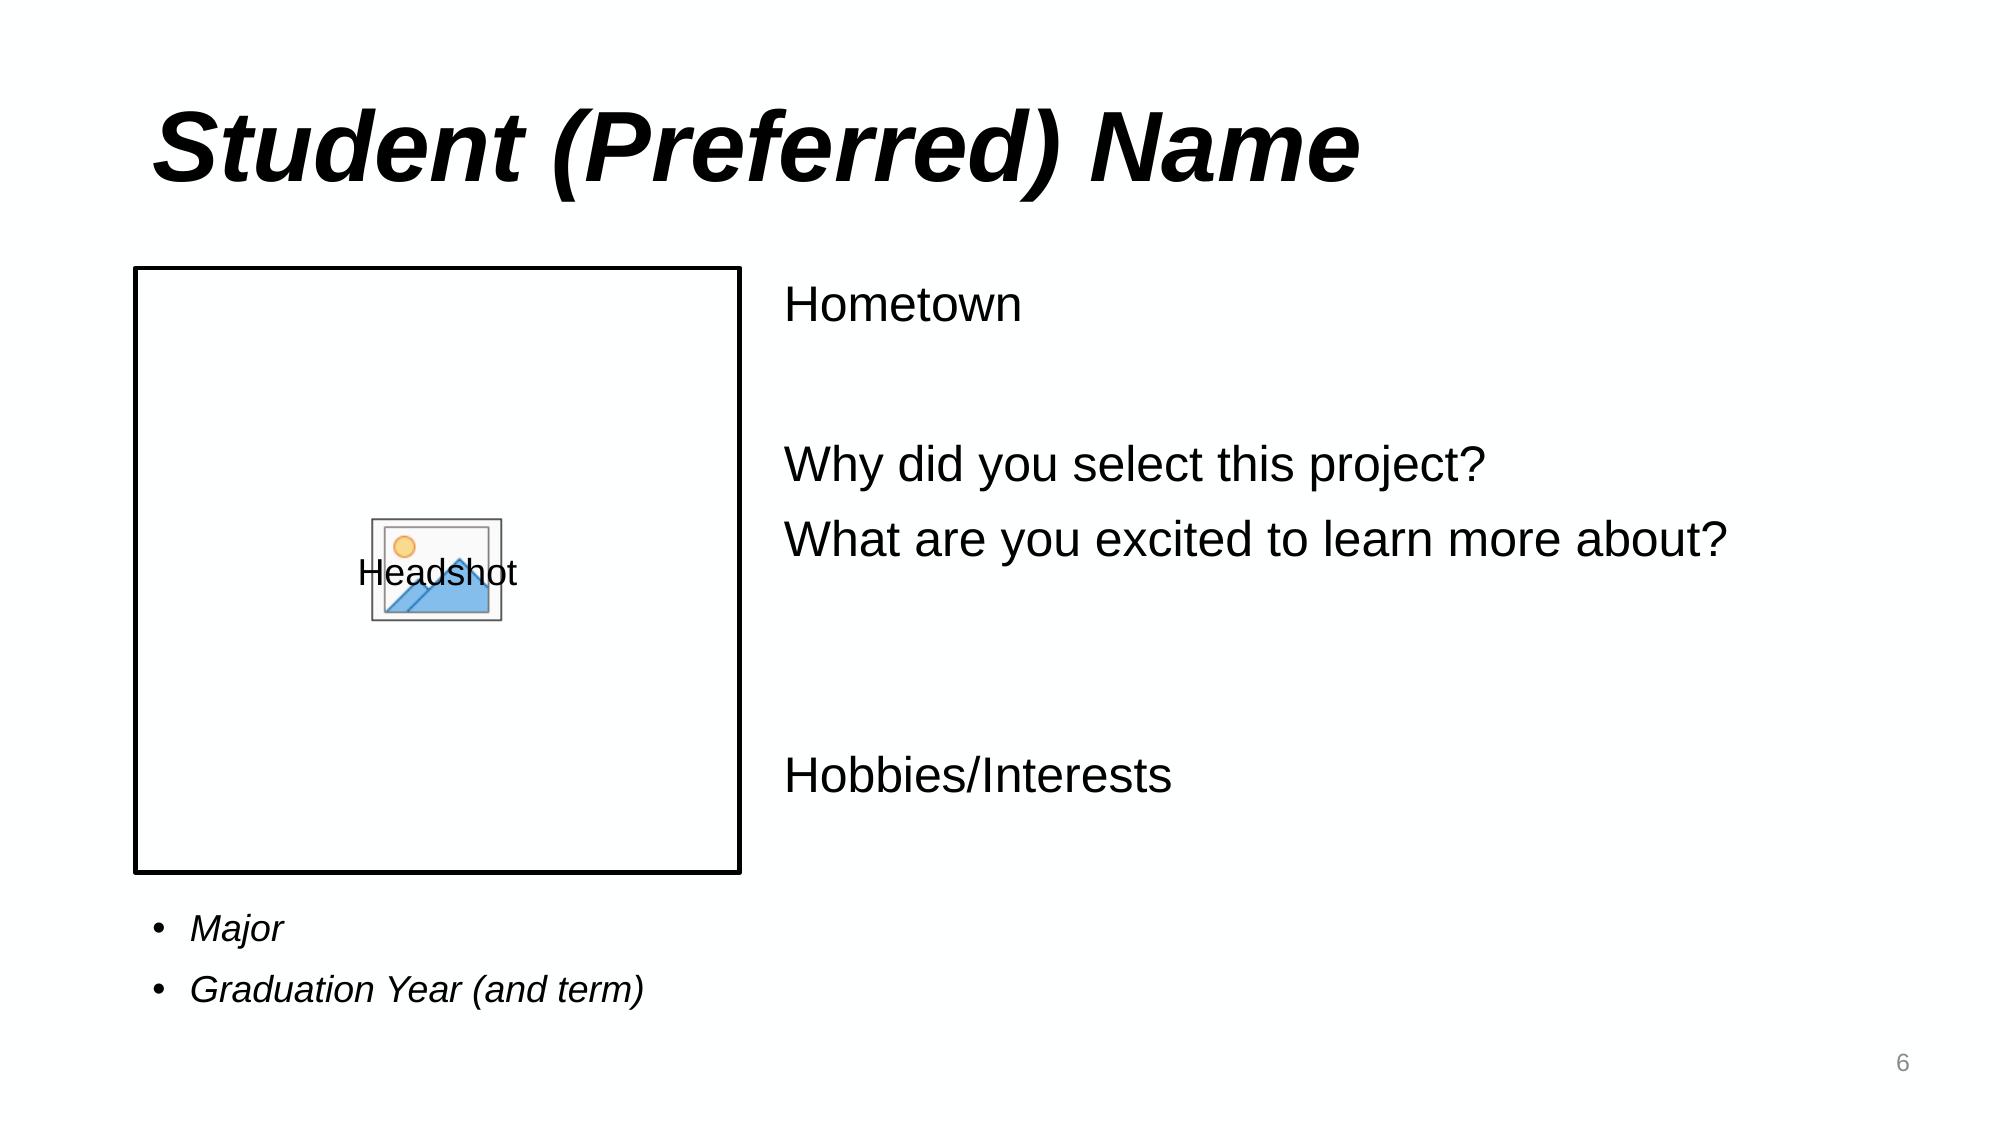

# Student (Preferred) Name
Headshot
Hometown
Why did you select this project?
What are you excited to learn more about?
Hobbies/Interests
Major
Graduation Year (and term)
6